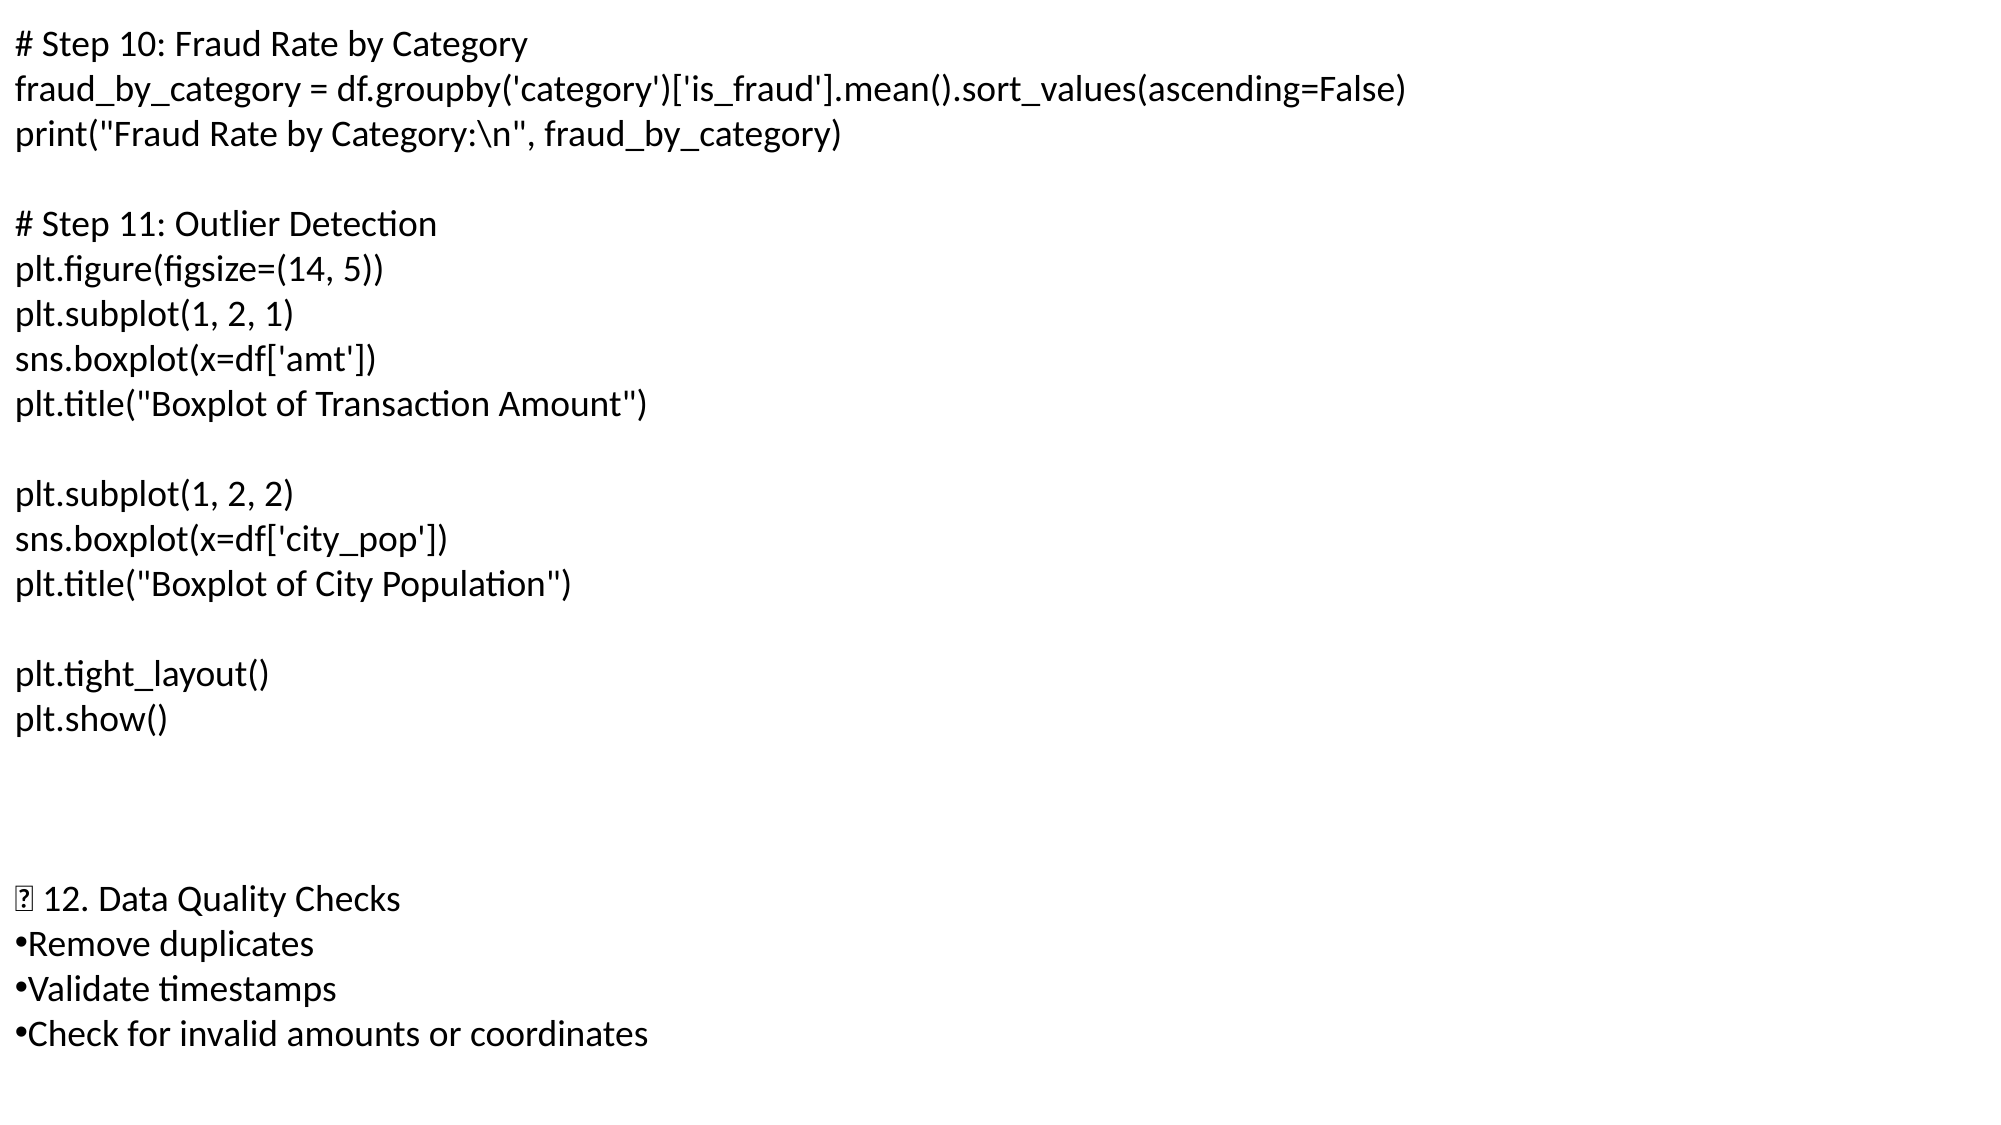

# Step 10: Fraud Rate by Category
fraud_by_category = df.groupby('category')['is_fraud'].mean().sort_values(ascending=False)
print("Fraud Rate by Category:\n", fraud_by_category)

# Step 11: Outlier Detection
plt.figure(figsize=(14, 5))
plt.subplot(1, 2, 1)
sns.boxplot(x=df['amt'])
plt.title("Boxplot of Transaction Amount")

plt.subplot(1, 2, 2)
sns.boxplot(x=df['city_pop'])
plt.title("Boxplot of City Population")

plt.tight_layout()
plt.show()

🧹 12. Data Quality Checks
Remove duplicates
Validate timestamps
Check for invalid amounts or coordinates